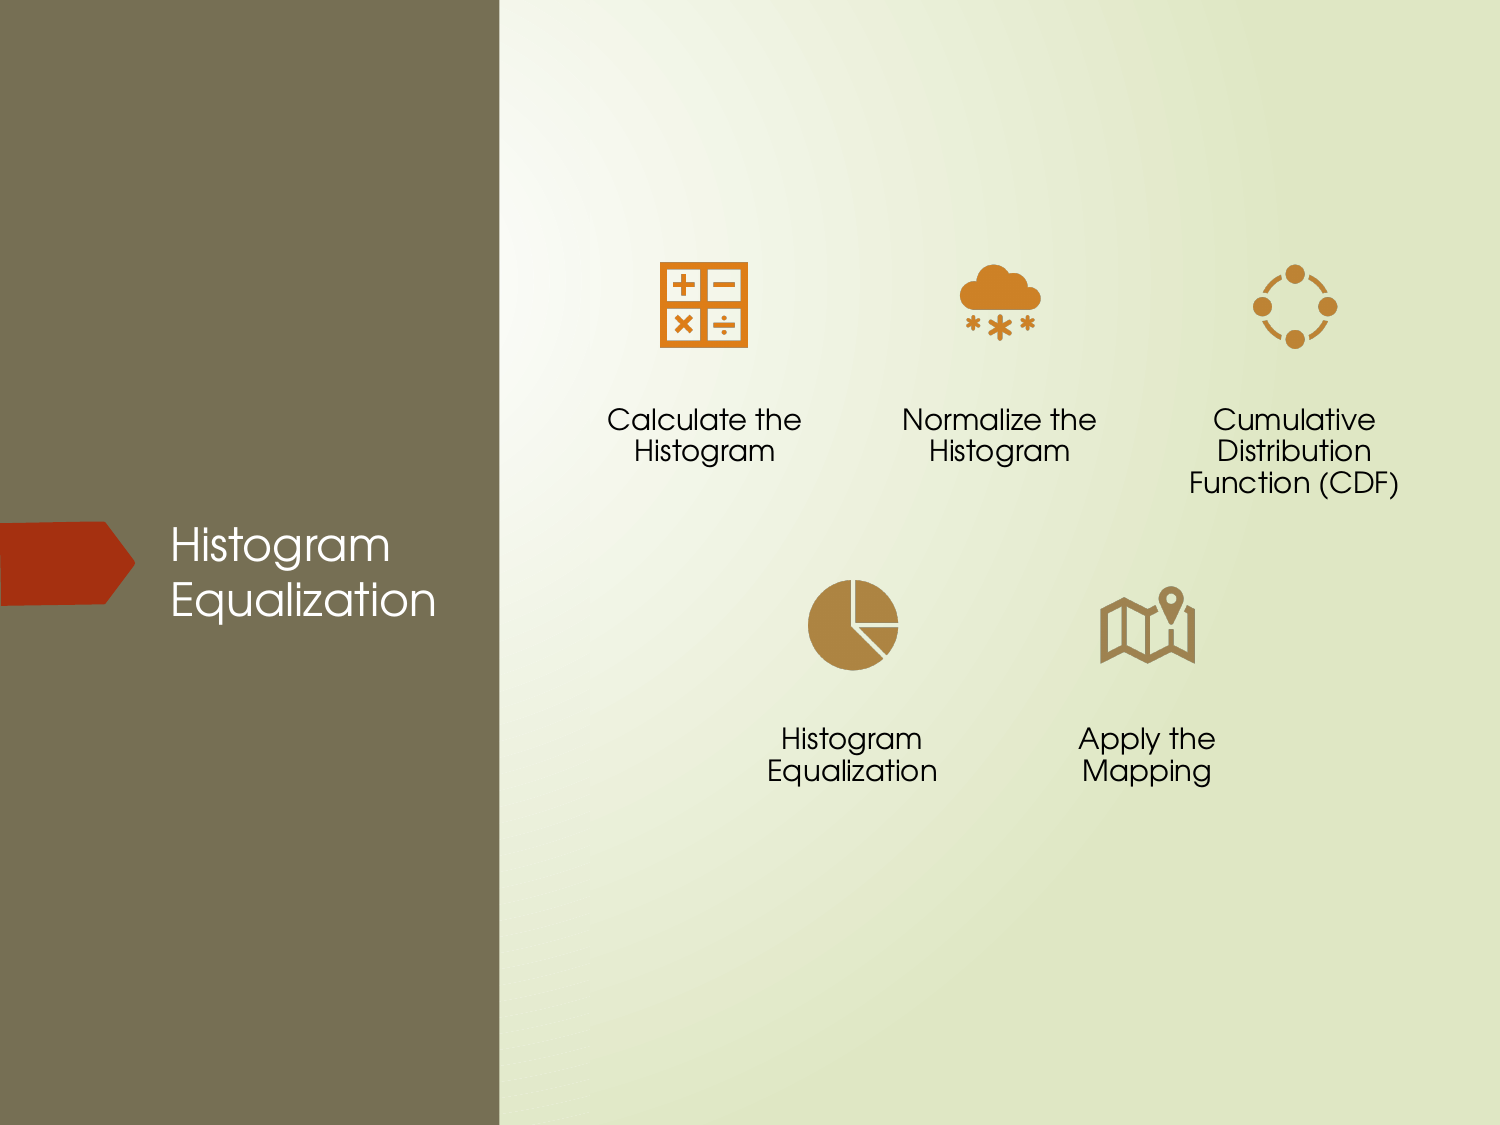

Calculate the Histogram
Normalize the Histogram
Cumulative Distribution Function (CDF)
Histogram Equalization
Apply the Mapping
# Histogram Equalization